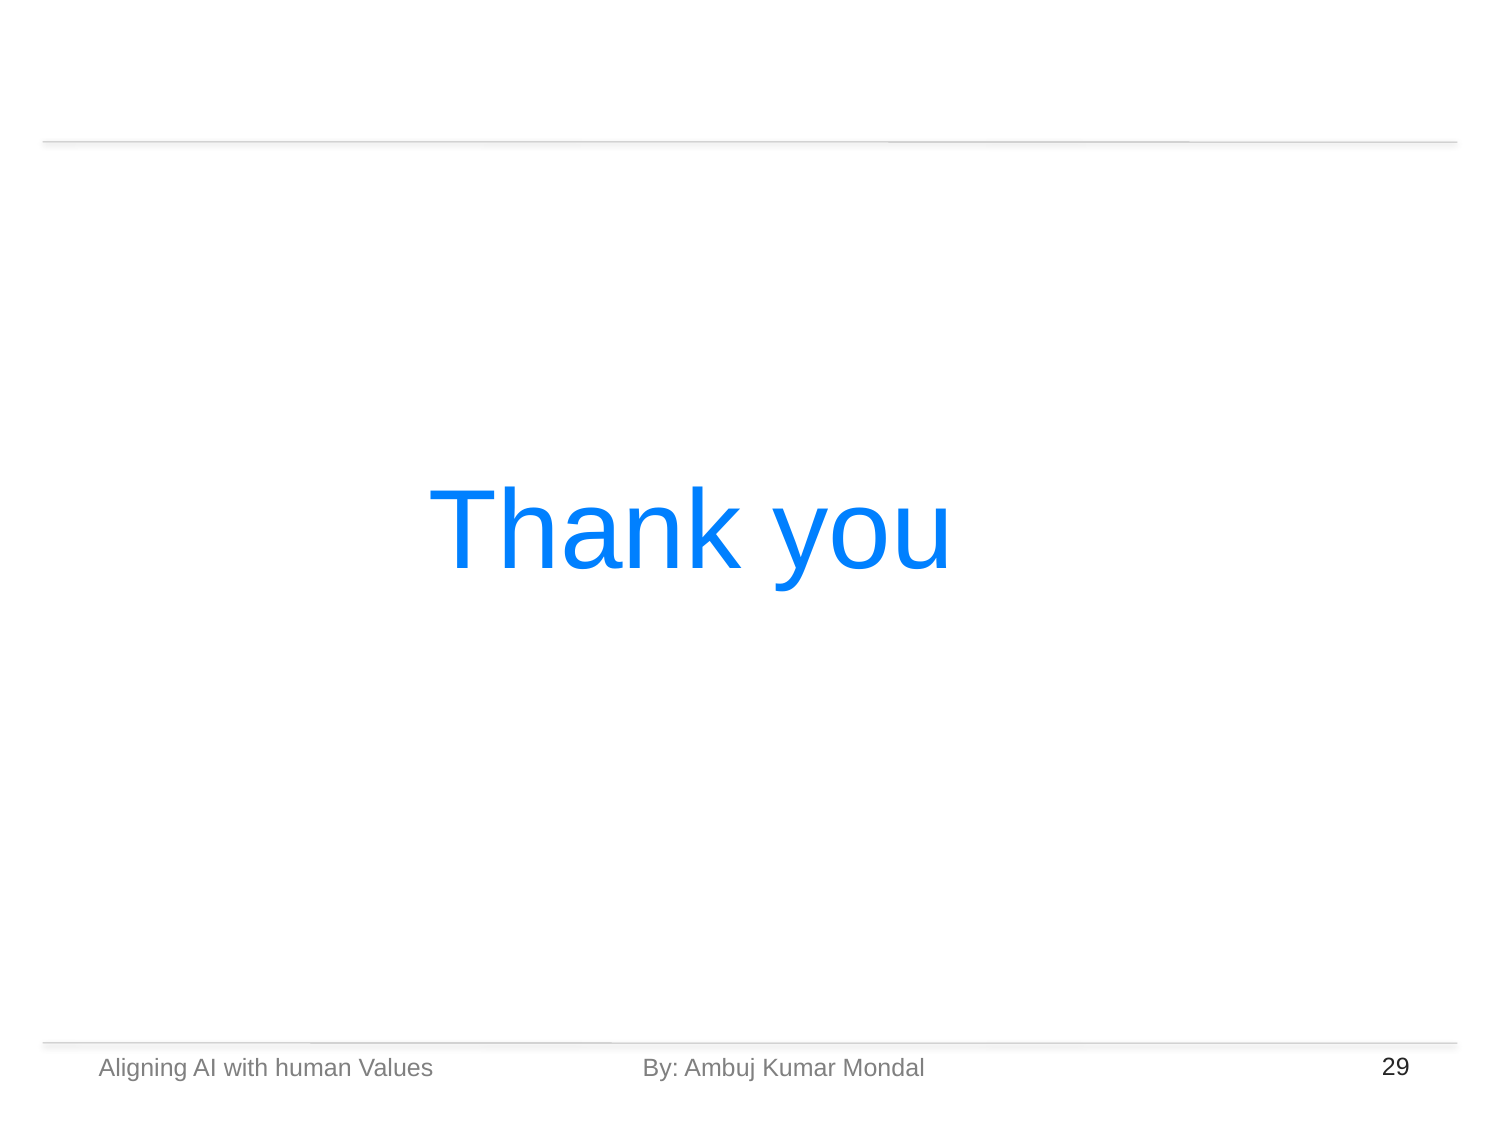

Thank you
Aligning AI with human Values		By: Ambuj Kumar Mondal